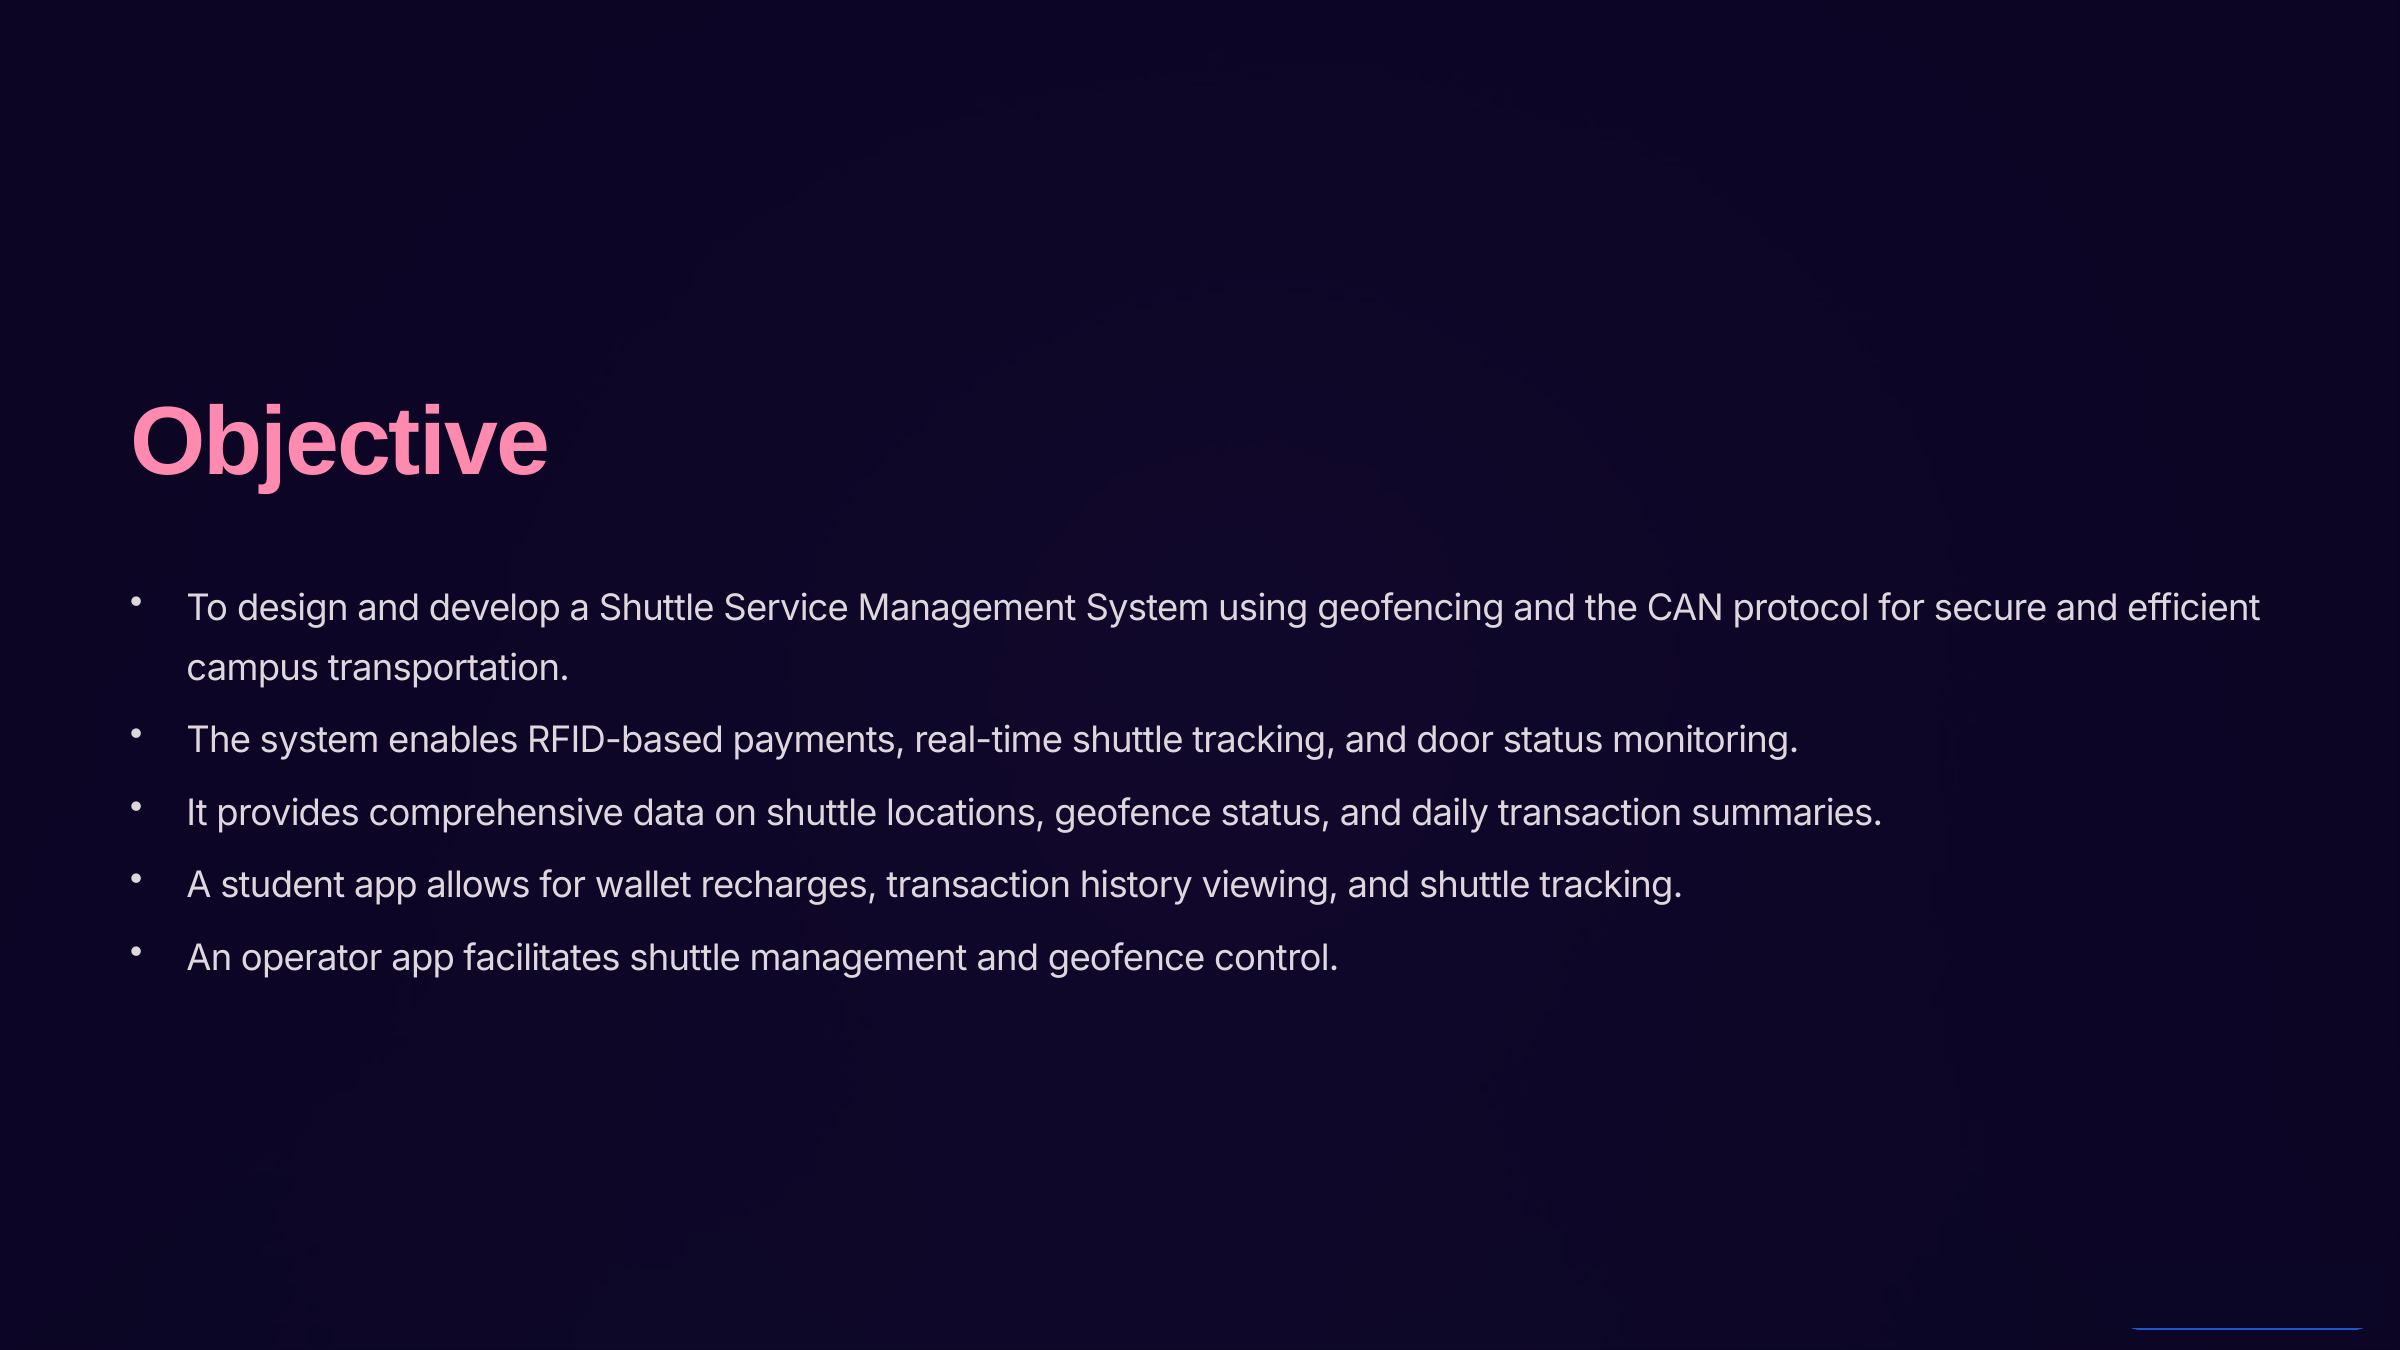

Objective
To design and develop a Shuttle Service Management System using geofencing and the CAN protocol for secure and efficient campus transportation.
The system enables RFID-based payments, real-time shuttle tracking, and door status monitoring.
It provides comprehensive data on shuttle locations, geofence status, and daily transaction summaries.
A student app allows for wallet recharges, transaction history viewing, and shuttle tracking.
An operator app facilitates shuttle management and geofence control.